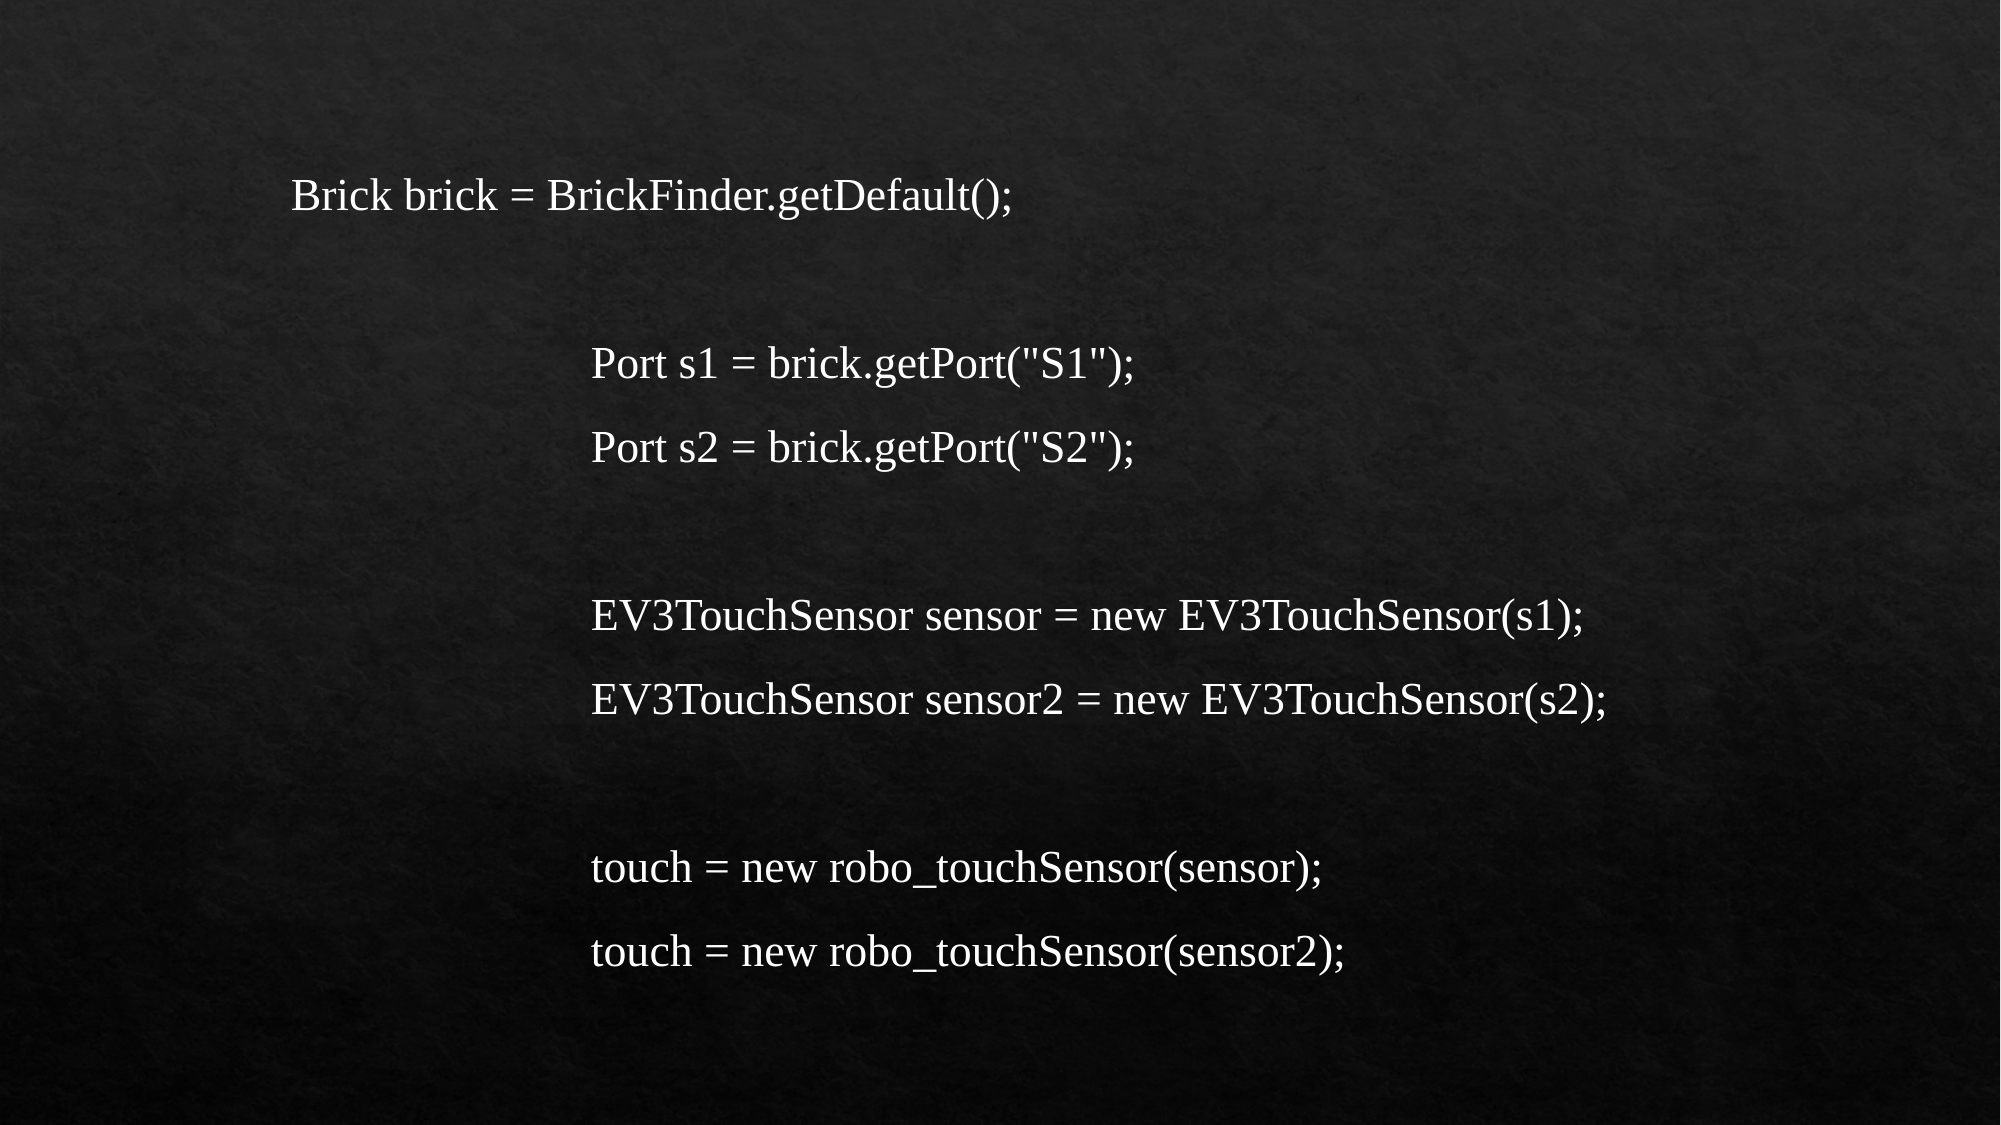

Brick brick = BrickFinder.getDefault();

		Port s1 = brick.getPort("S1");
		Port s2 = brick.getPort("S2");

		EV3TouchSensor sensor = new EV3TouchSensor(s1);
		EV3TouchSensor sensor2 = new EV3TouchSensor(s2);

		touch = new robo_touchSensor(sensor);
		touch = new robo_touchSensor(sensor2);